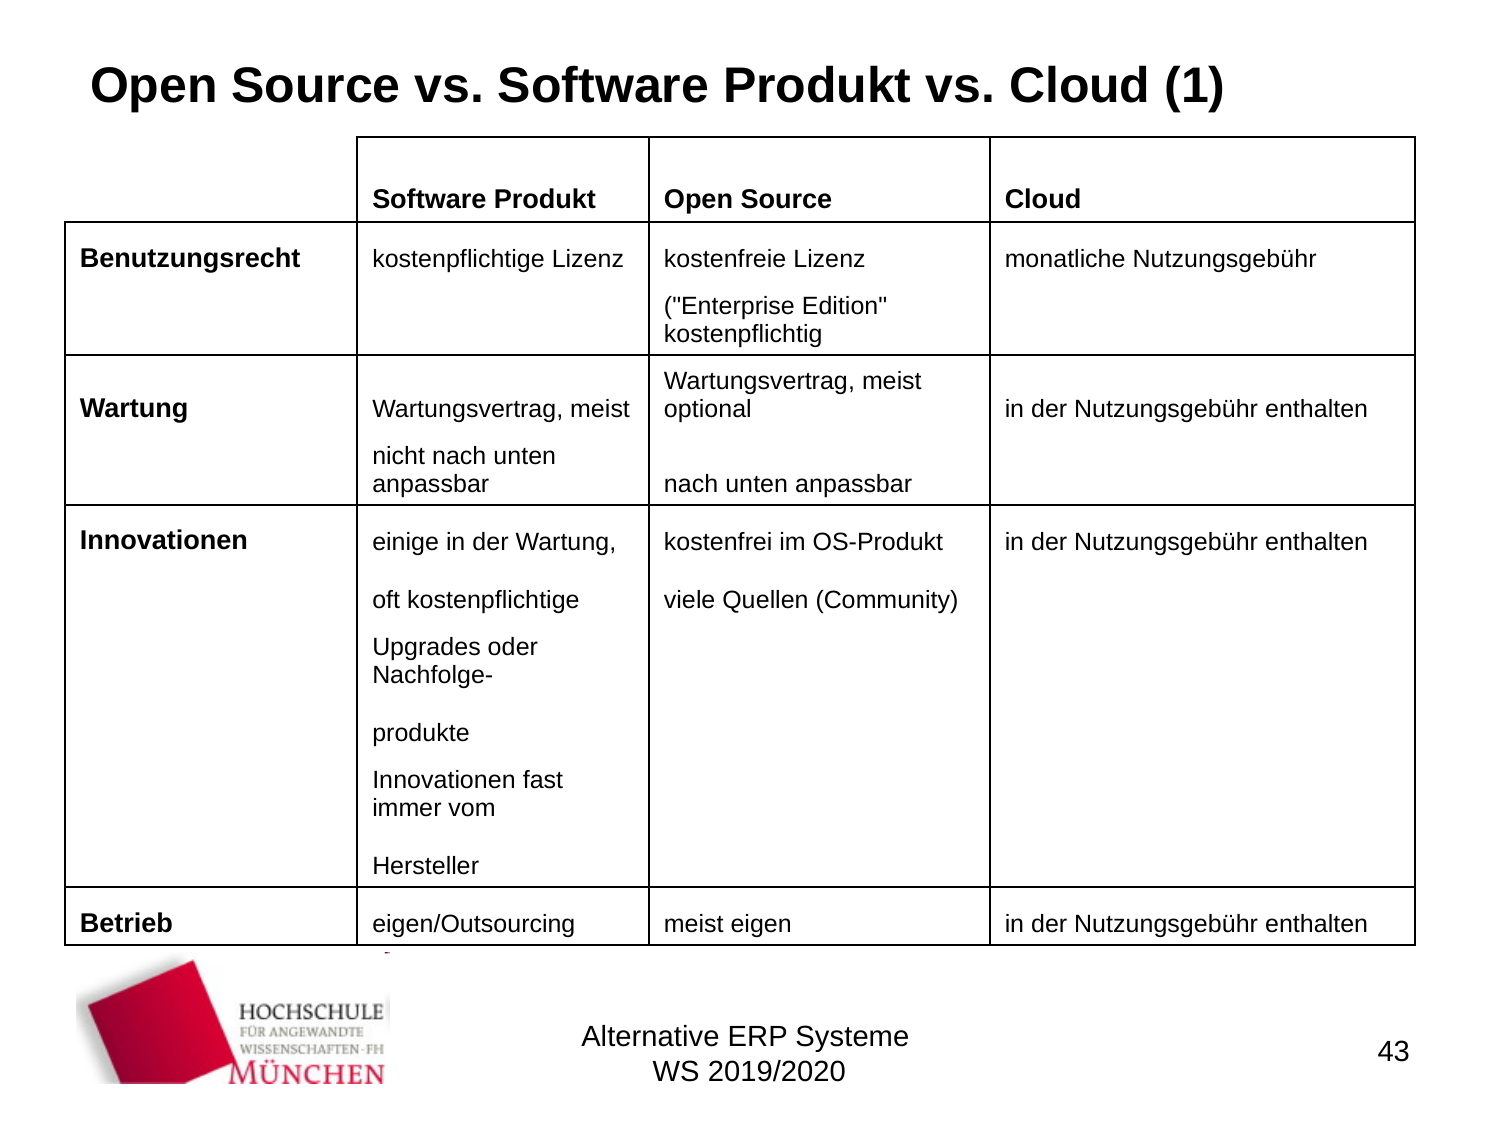

# Open Source vs. Software Produkt vs. Cloud (1)
|  | Software Produkt | Open Source | Cloud |
| --- | --- | --- | --- |
| Benutzungsrecht | kostenpflichtige Lizenz | kostenfreie Lizenz | monatliche Nutzungsgebühr |
|  |  | ("Enterprise Edition" kostenpflichtig |  |
| Wartung | Wartungsvertrag, meist | Wartungsvertrag, meist optional | in der Nutzungsgebühr enthalten |
|  | nicht nach unten anpassbar | nach unten anpassbar |  |
| Innovationen | einige in der Wartung, | kostenfrei im OS-Produkt | in der Nutzungsgebühr enthalten |
|  | oft kostenpflichtige | viele Quellen (Community) |  |
|  | Upgrades oder Nachfolge- |  |  |
|  | produkte |  |  |
|  | Innovationen fast immer vom |  |  |
|  | Hersteller |  |  |
| Betrieb | eigen/Outsourcing | meist eigen | in der Nutzungsgebühr enthalten |
Alternative ERP Systeme
WS 2019/2020
43